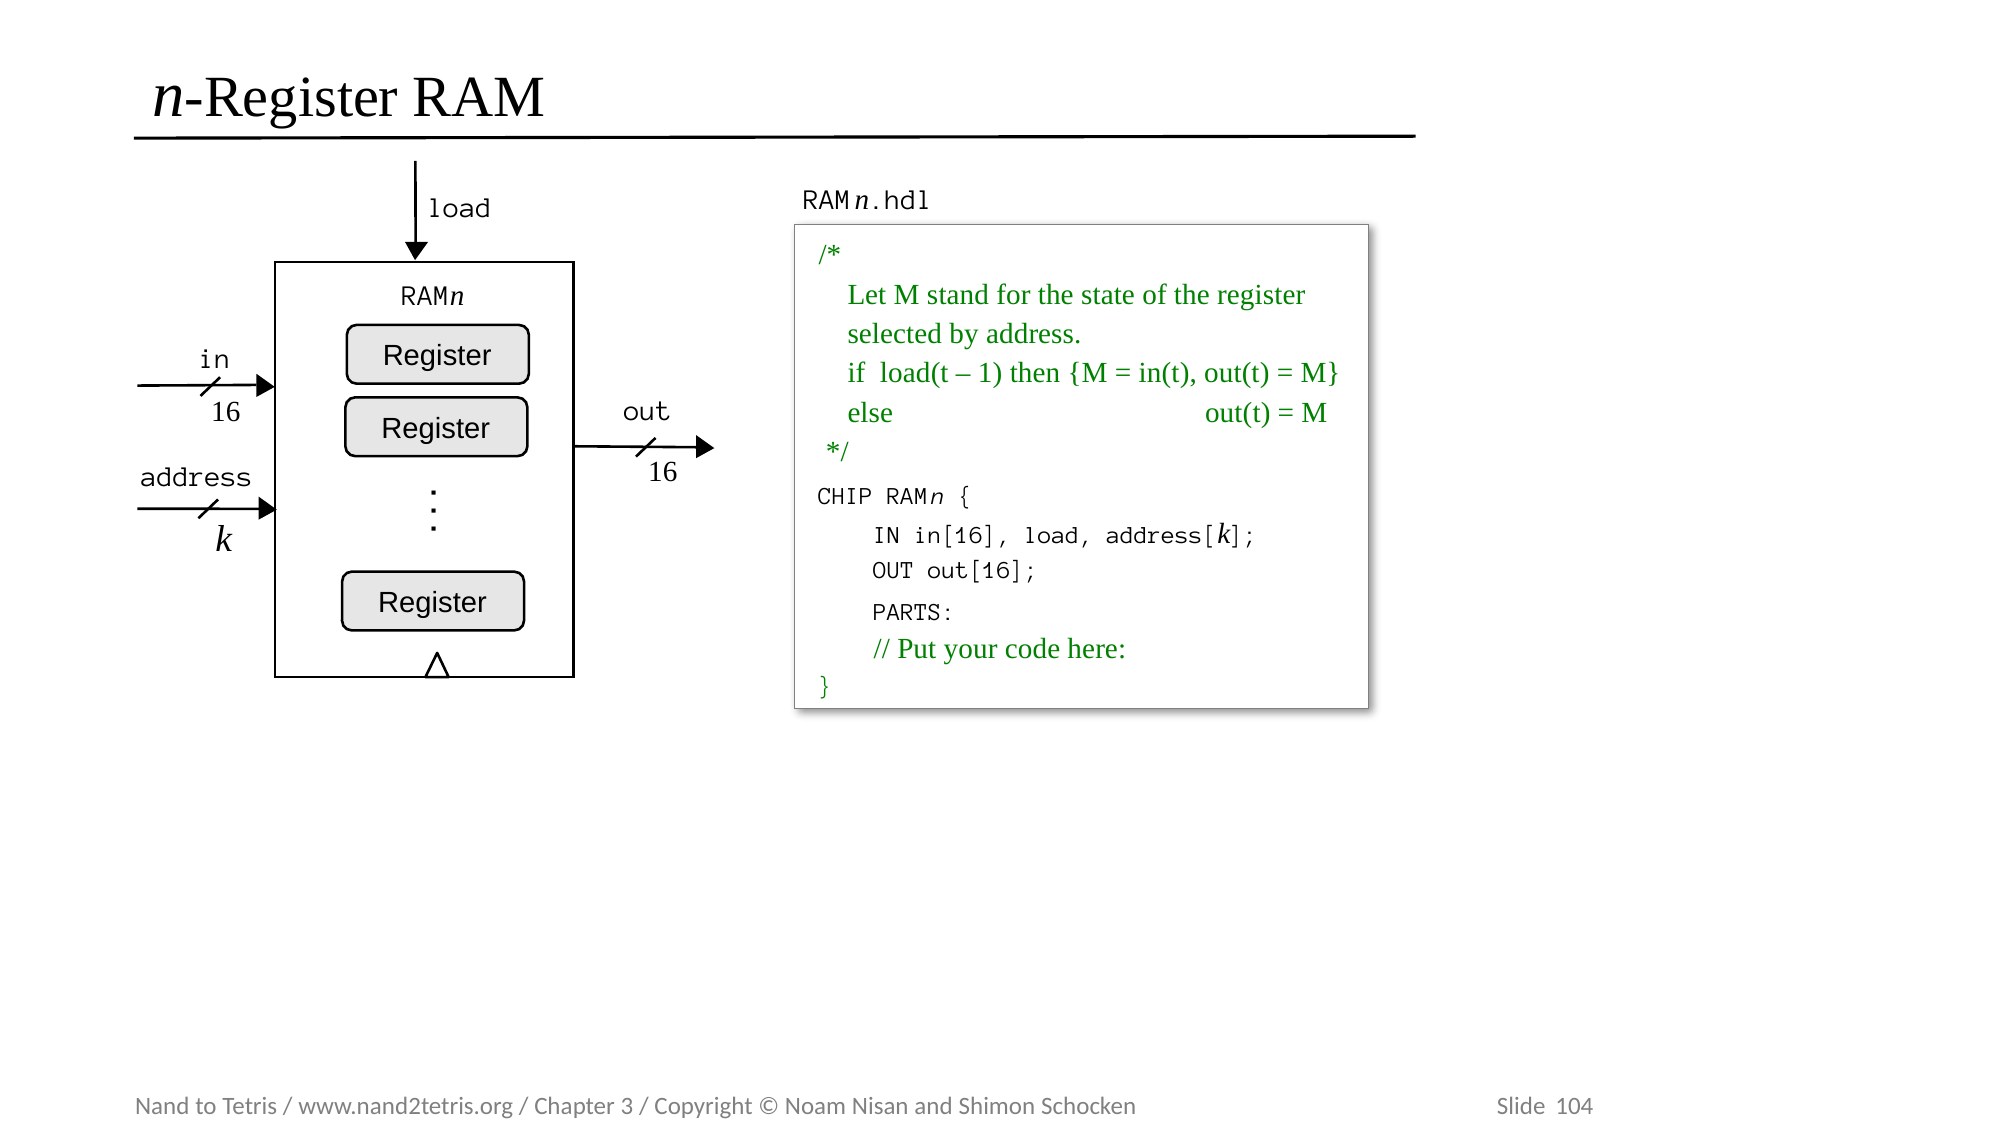

# n-Register RAM

load

RAMn

Register
in

out
16

Register

16
address

k
...

Register

RAMn.hdl
/*
    Let M stand for the state of the register
    selected by address.
    if  load(t – 1) then {M = in(t), out(t) = M}
    else                                           out(t) = M
 */
CHIP RAMn {
    IN in[16], load, address[k];
    OUT out[16];
    PARTS:
    // Put your code here:
}